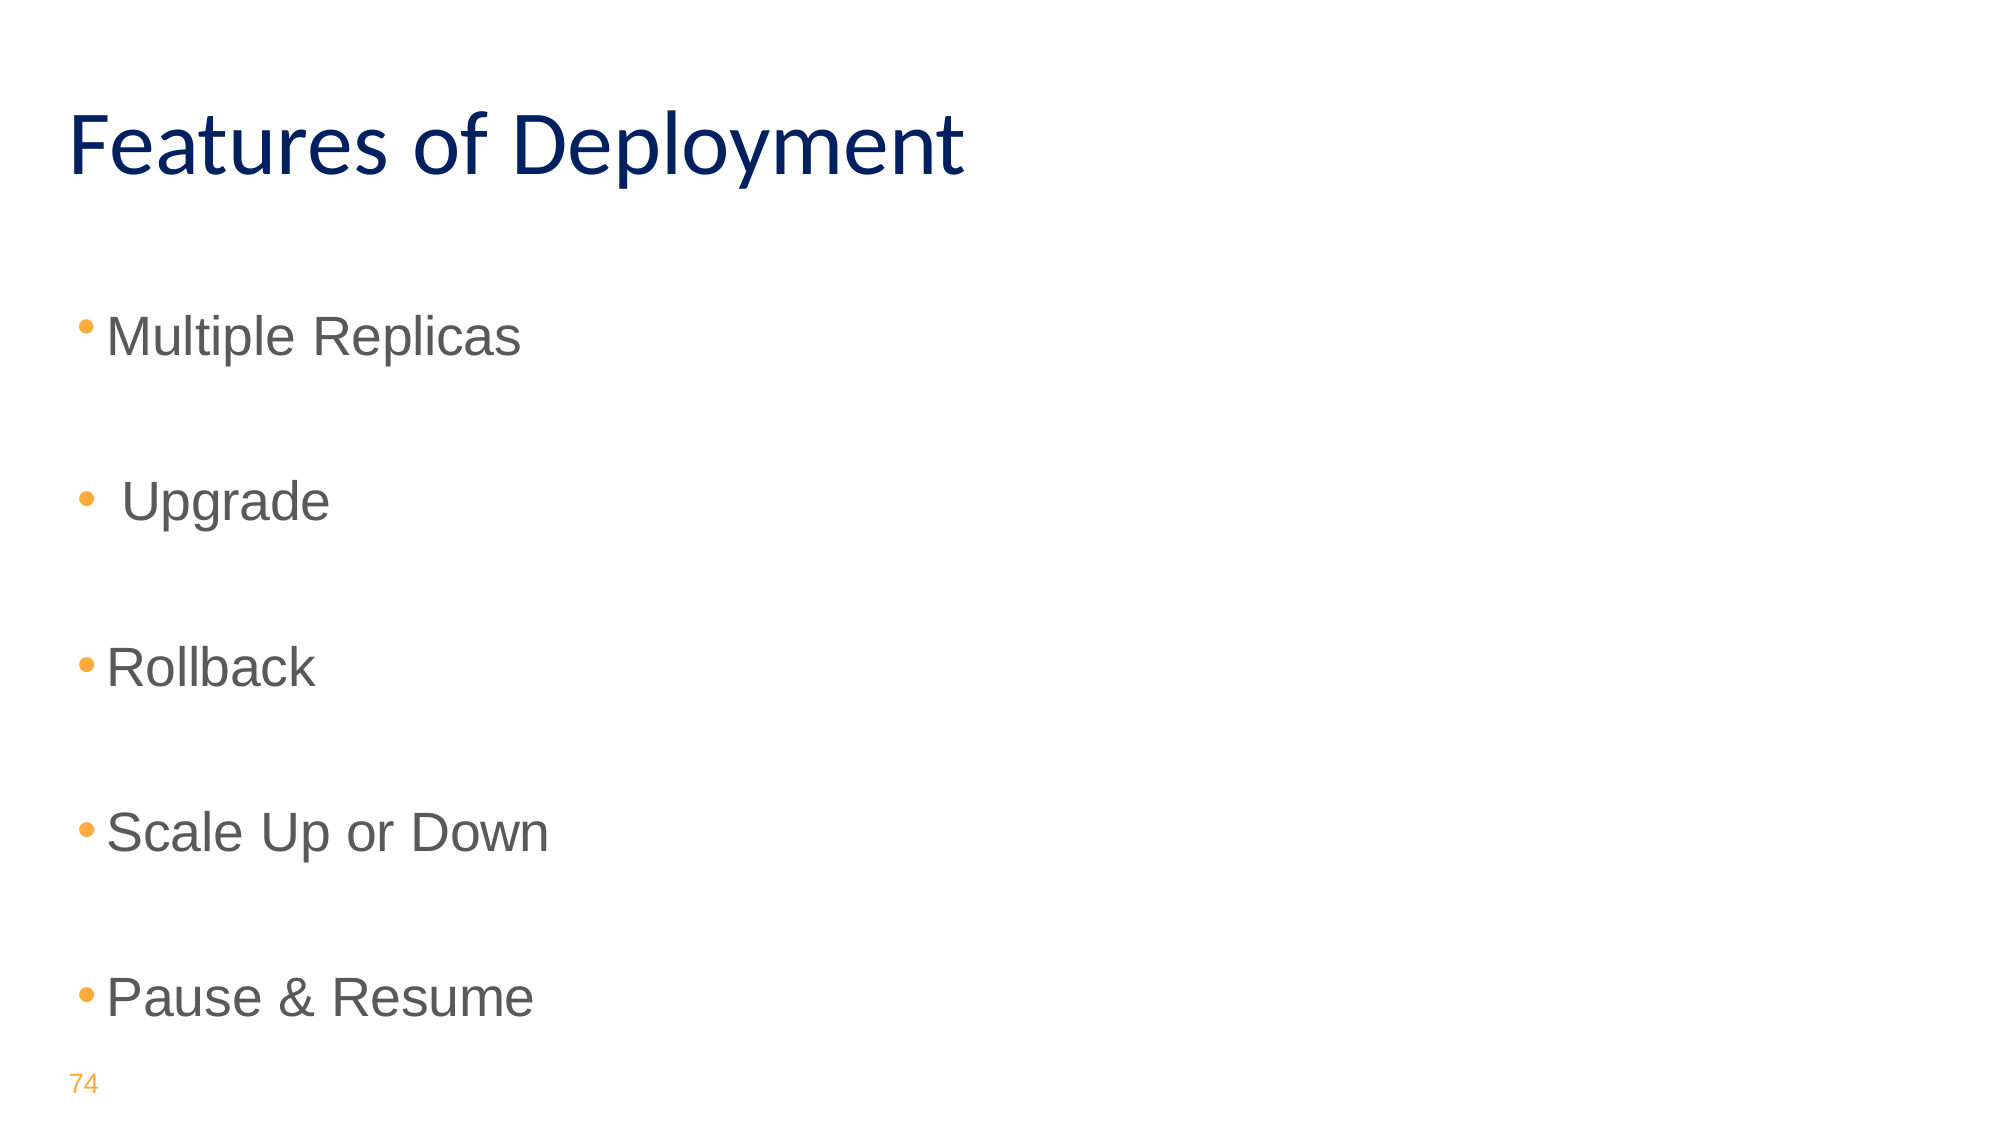

# Features of Deployment
Multiple Replicas

Upgrade

Rollback

Scale Up or Down

Pause & Resume
74